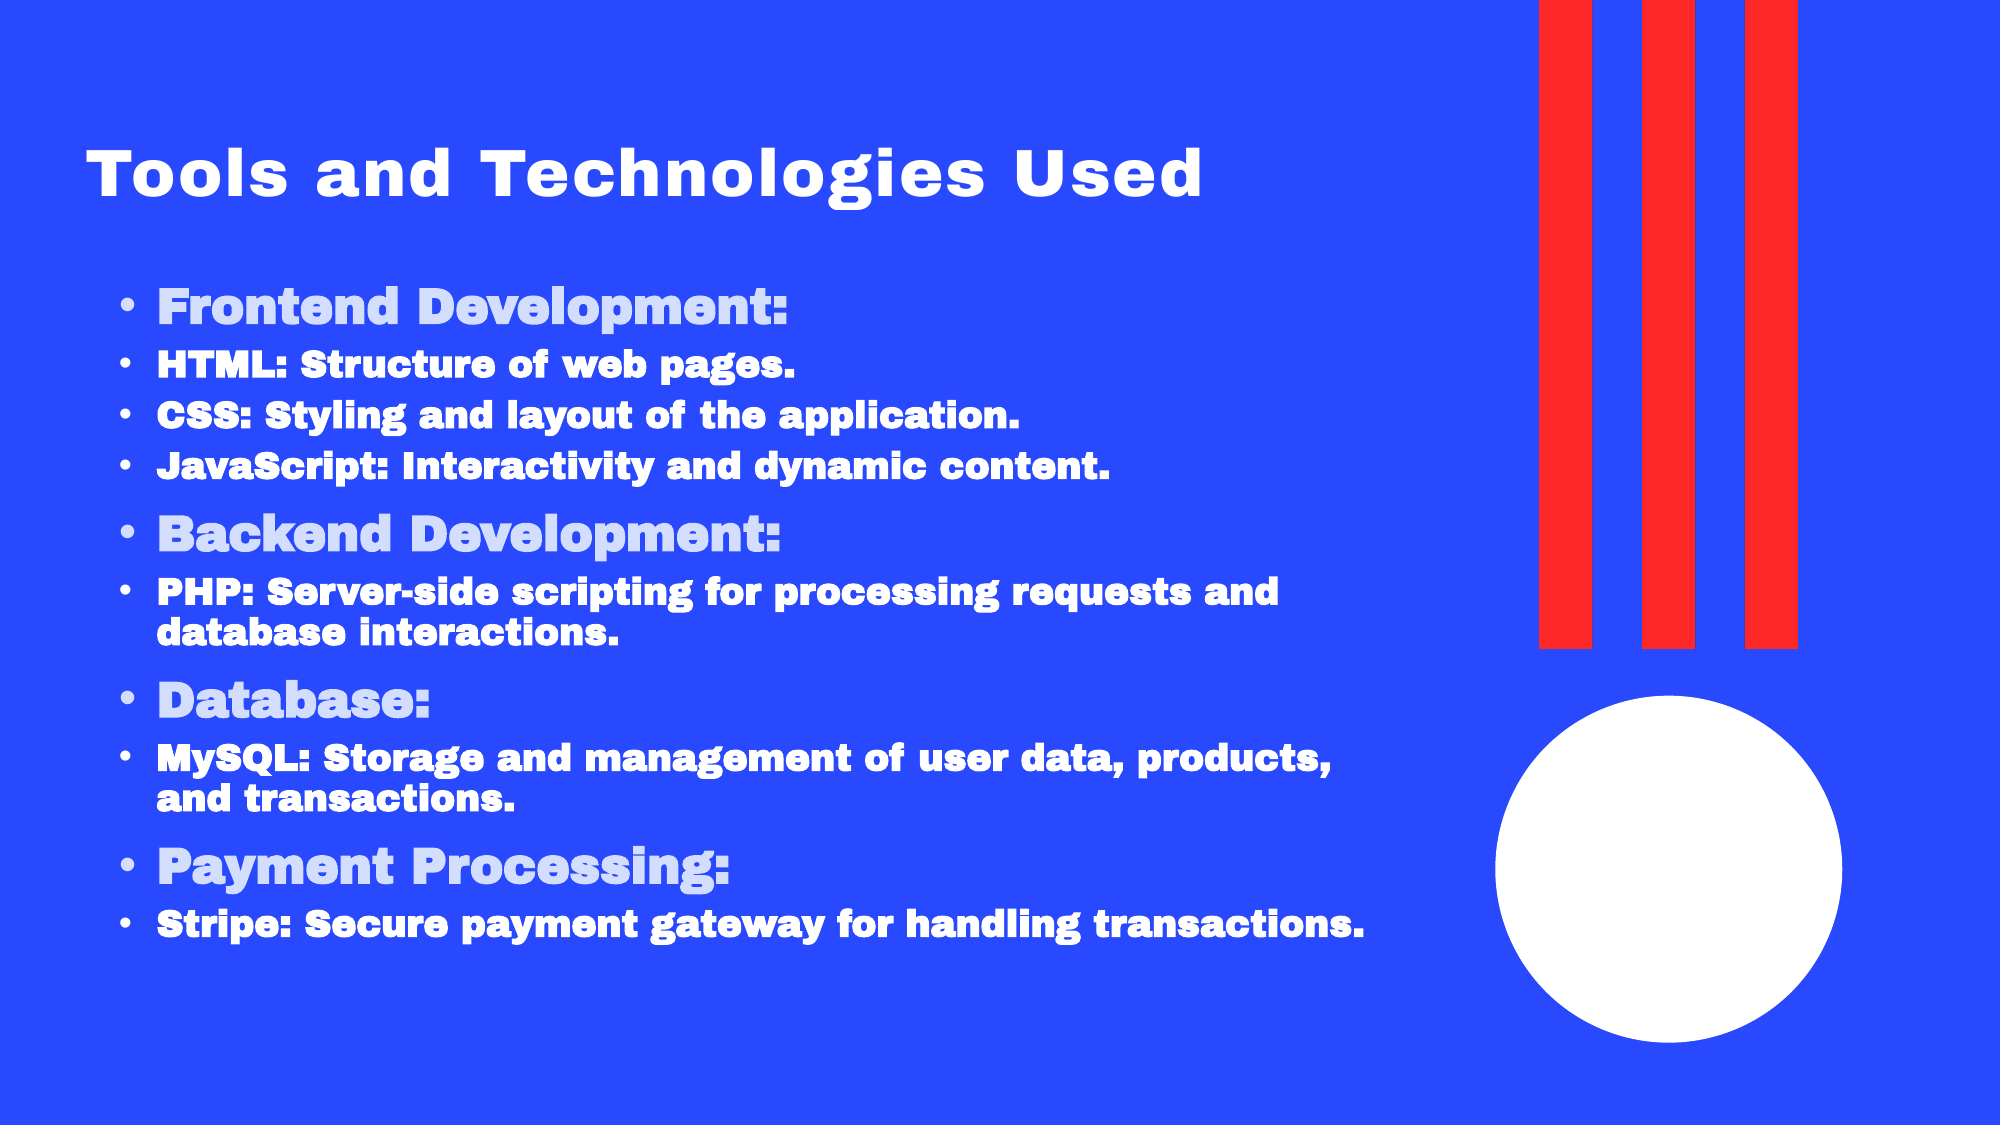

# Tools and Technologies Used
Frontend Development:
HTML: Structure of web pages.
CSS: Styling and layout of the application.
JavaScript: Interactivity and dynamic content.
Backend Development:
PHP: Server-side scripting for processing requests and database interactions.
Database:
MySQL: Storage and management of user data, products, and transactions.
Payment Processing:
Stripe: Secure payment gateway for handling transactions.